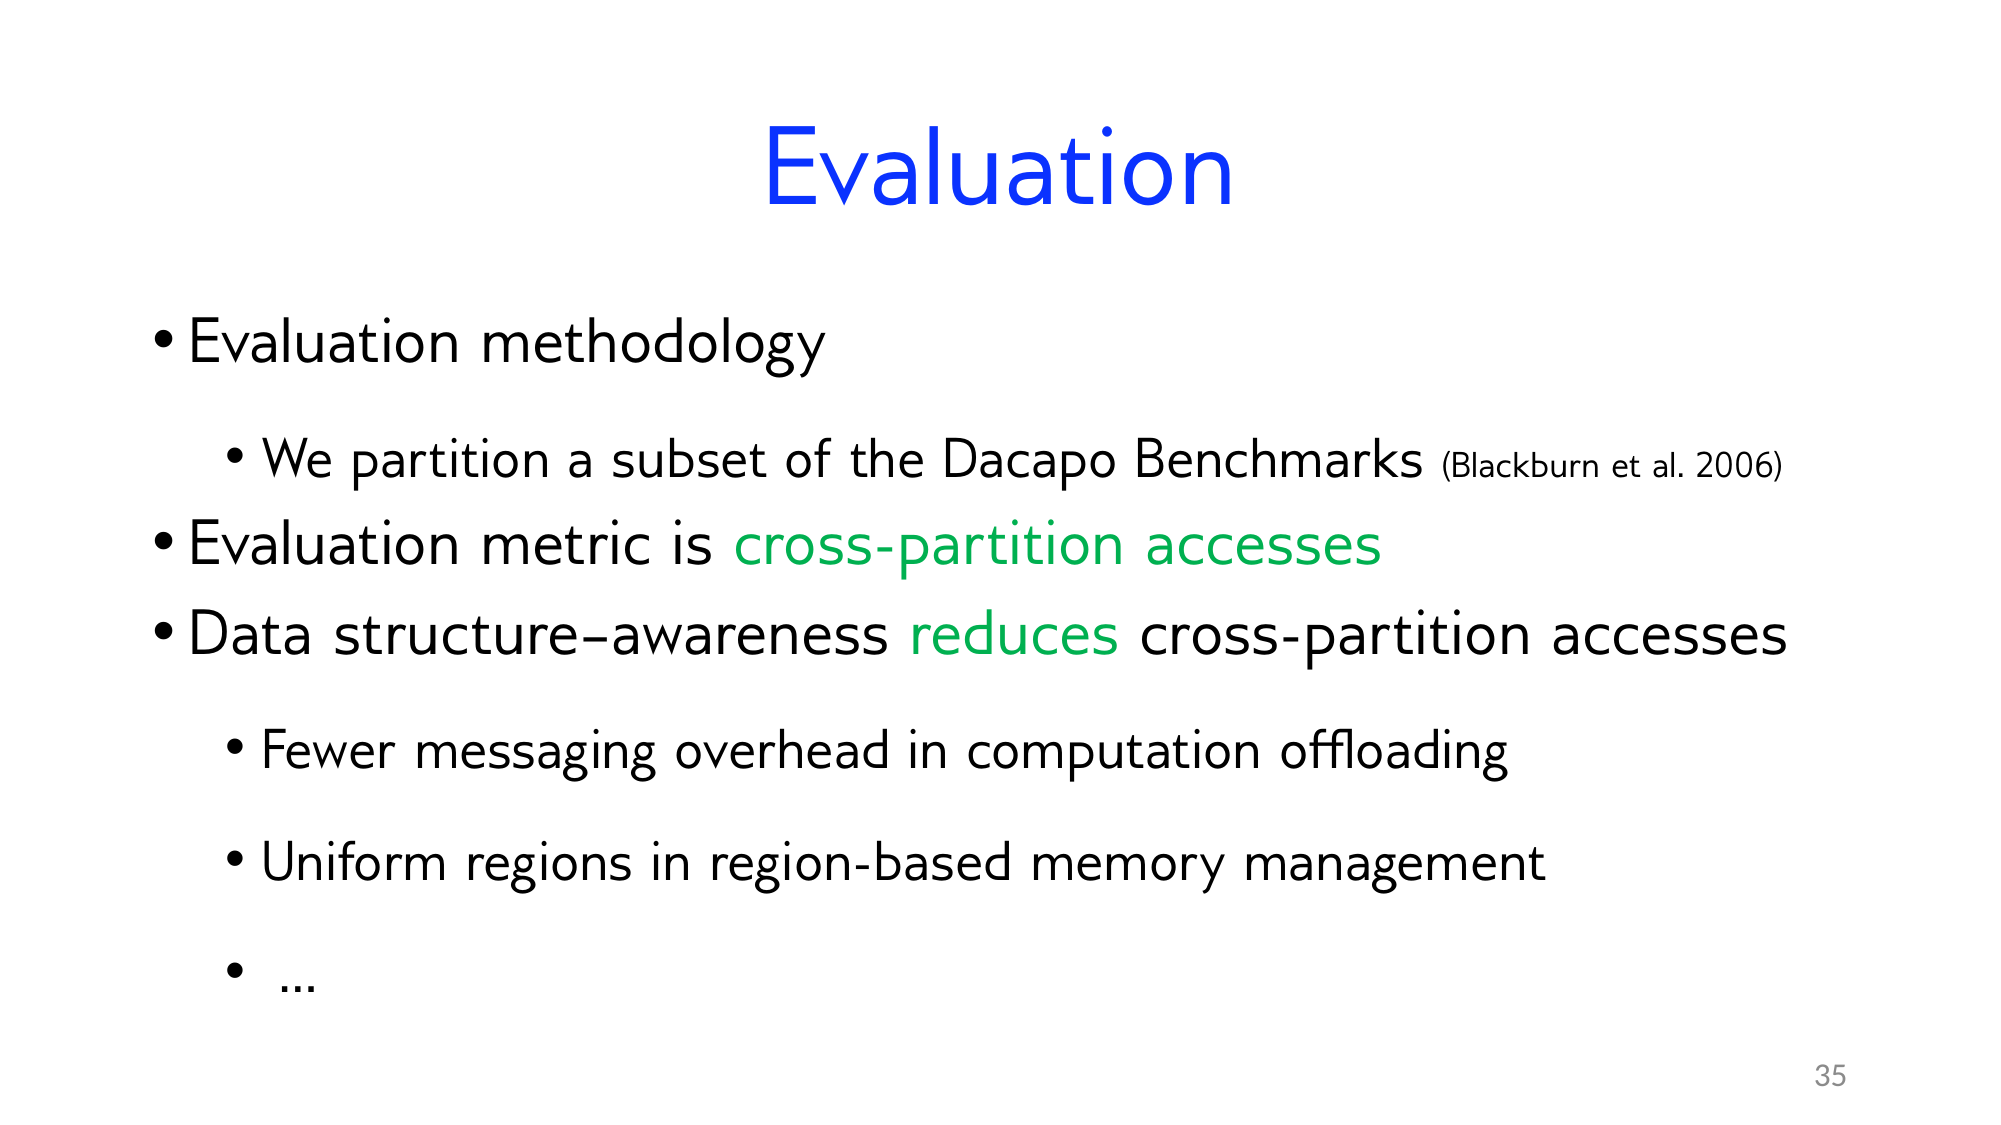

# Evaluation
Evaluation methodology
We partition a subset of the Dacapo Benchmarks (Blackburn et al. 2006)
Evaluation metric is cross-partition accesses
Data structure–awareness reduces cross-partition accesses
Fewer messaging overhead in computation offloading
Uniform regions in region-based memory management
 …
35